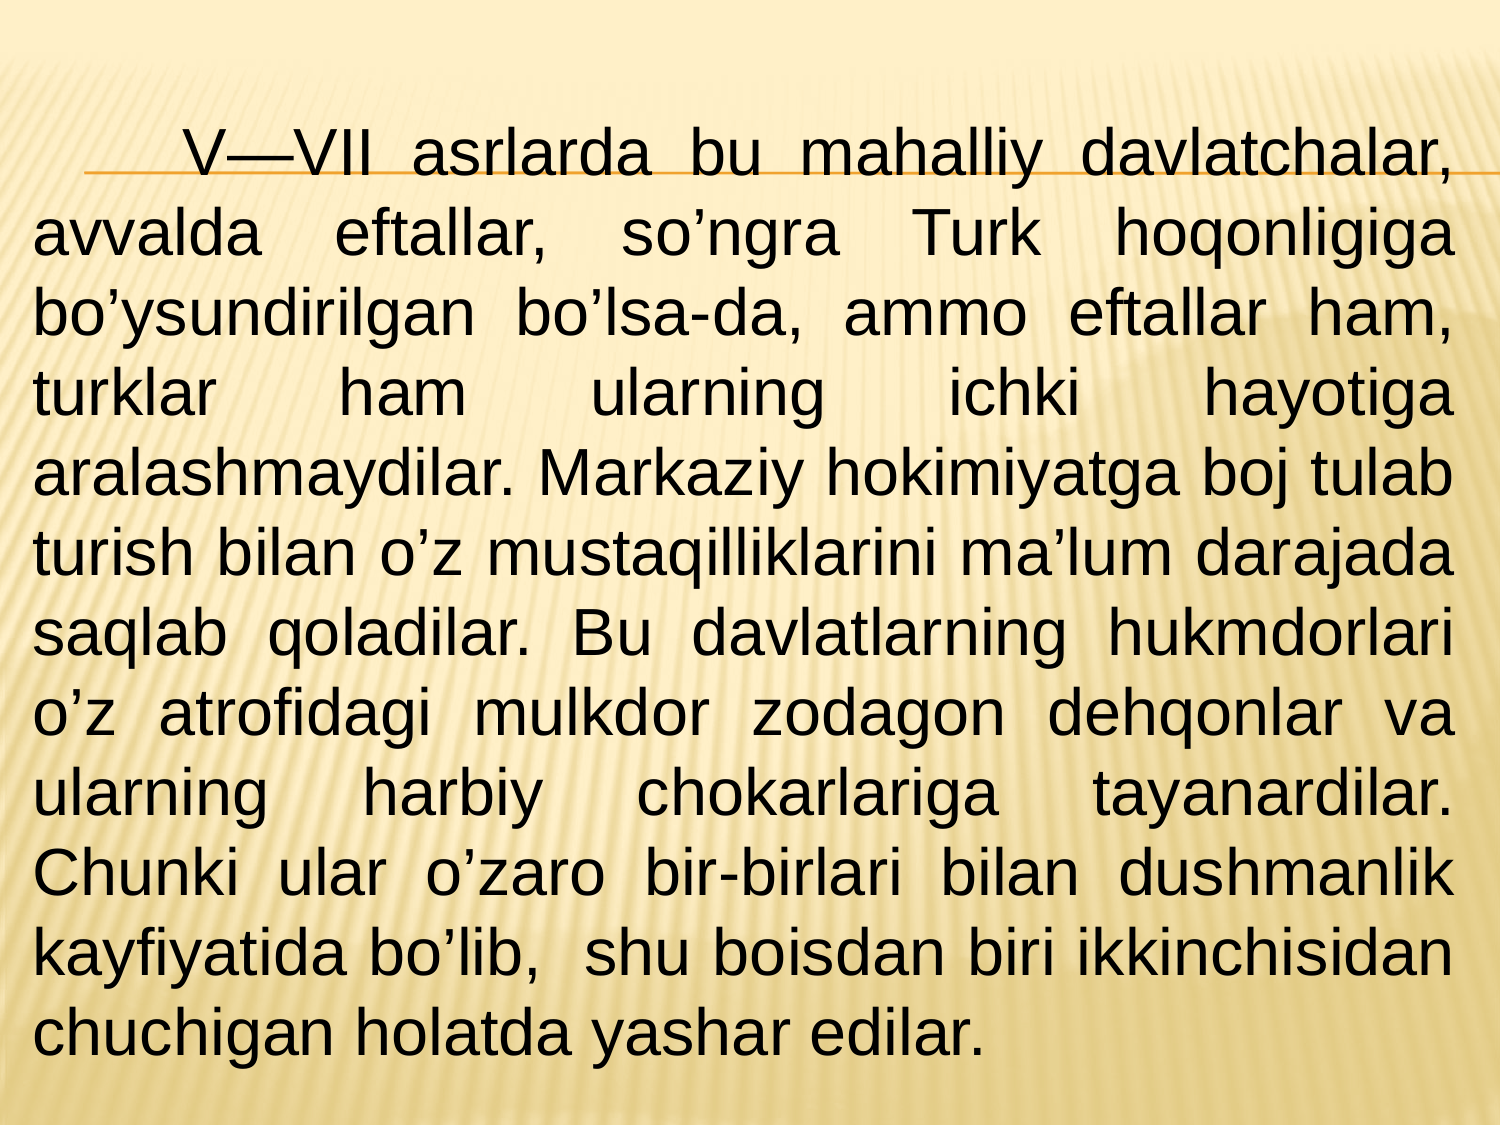

V—VII asrlarda bu mahalliy davlatchalar, avvalda eftallar, so’ngra Turk hoqonligiga bo’ysundirilgan bo’lsa-da, ammo eftallar ham, turklar ham ularning ichki hayotiga aralashmaydilar. Markaziy hokimiyatga boj tulab turish bilan o’z mustaqilliklarini ma’lum darajada saqlab qoladilar. Bu davlatlarning hukmdorlari o’z atrofidagi mulkdor zodagon dehqonlar va ularning harbiy chokarlariga tayanardilar. Chunki ular o’zaro bir-birlari bilan dushmanlik kayfiyatida bo’lib,  shu boisdan biri ikkinchisidan chuchigan holatda yashar edilar.